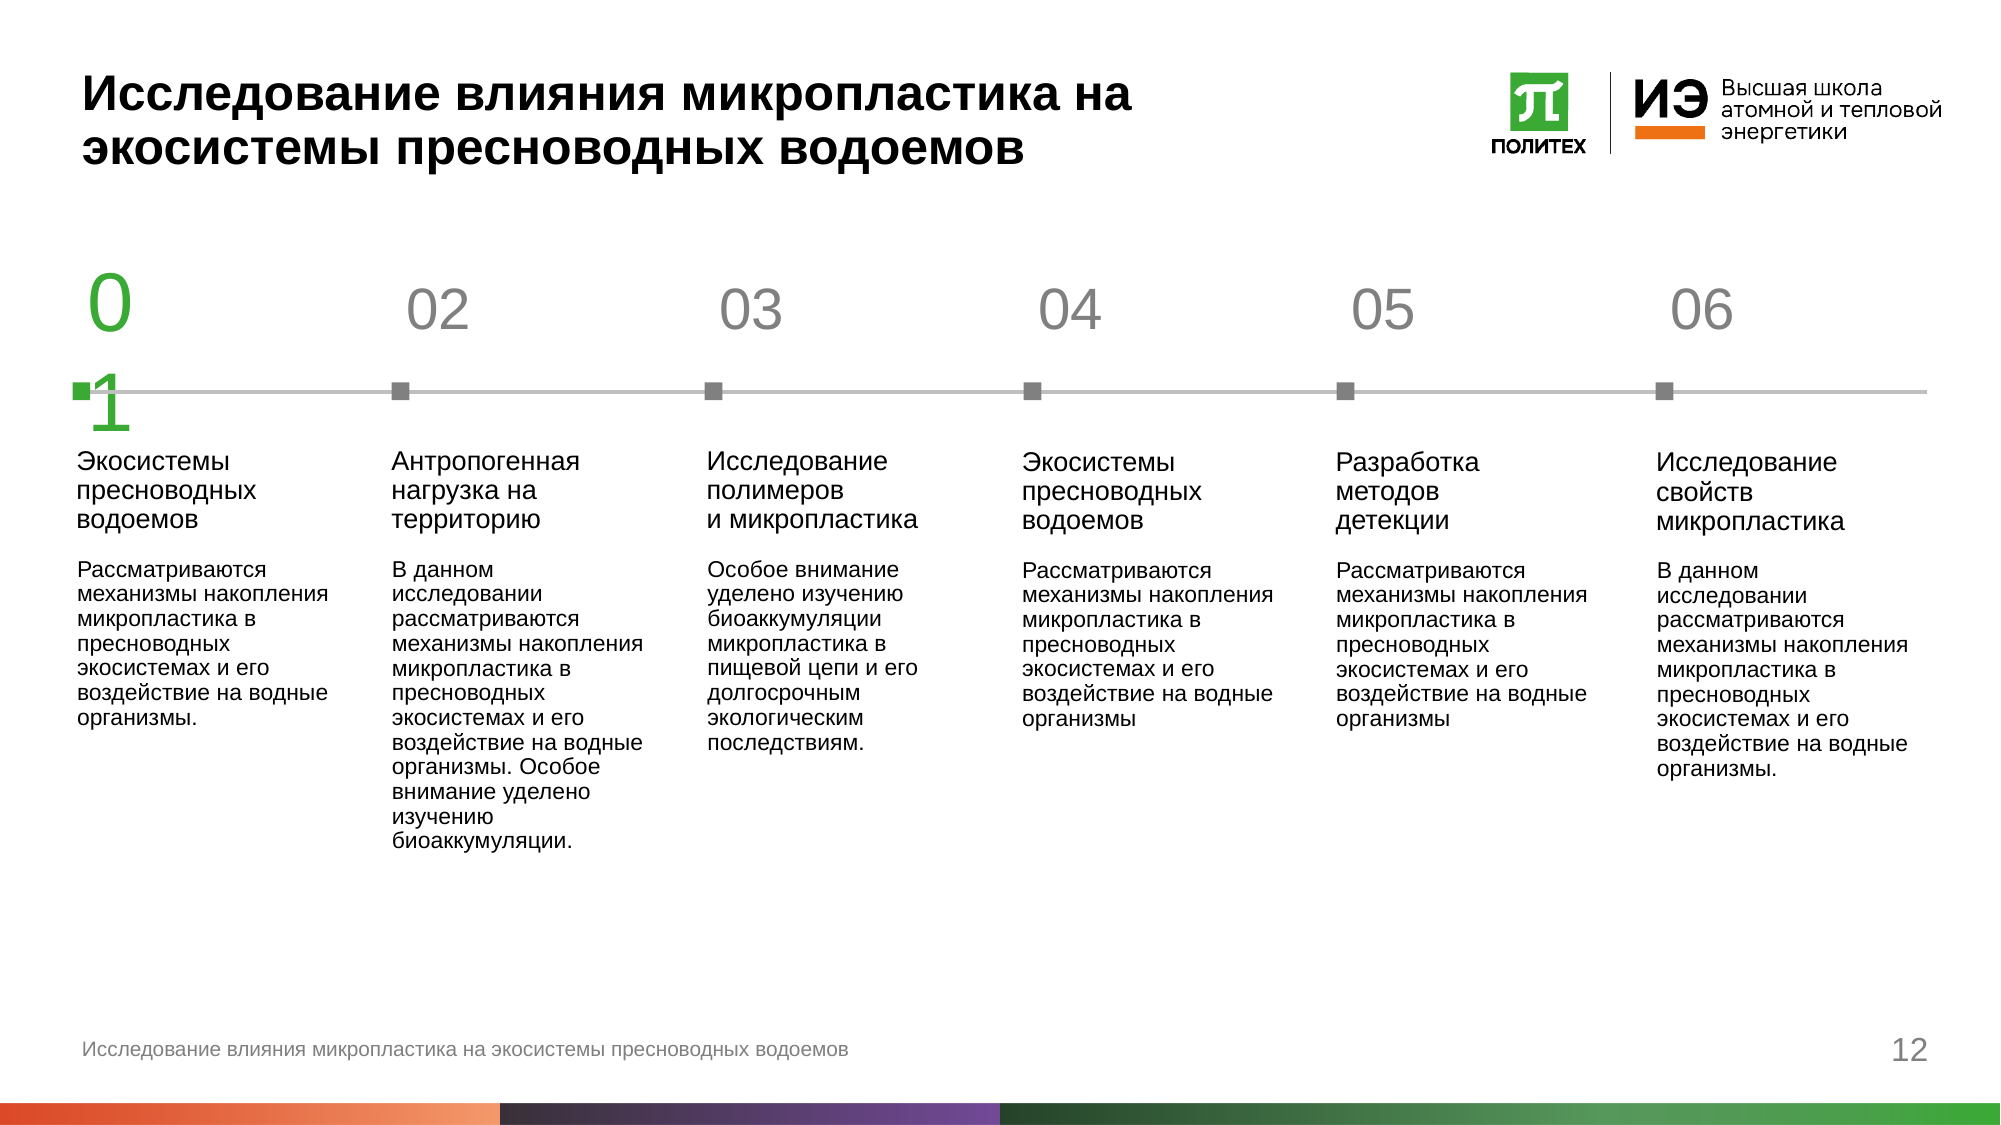

# Исследование влияния микропластика на экосистемы пресноводных водоемов
01
03
04
05
06
02

Экосистемы пресноводных водоемов
Антропогенная нагрузка на территорию
Исследование полимеров
и микропластика
Экосистемы пресноводных водоемов
Разработка методов
детекции
Исследование свойств микропластика
Рассматриваются механизмы накопления микропластика в пресноводных экосистемах и его воздействие на водные организмы.
Особое внимание уделено изучению биоаккумуляции микропластика в пищевой цепи и его долгосрочным экологическим последствиям.
В данном исследовании рассматриваются механизмы накопления микропластика в пресноводных экосистемах и его воздействие на водные организмы. Особое внимание уделено изучению биоаккумуляции.
Рассматриваются механизмы накопления микропластика в пресноводных экосистемах и его воздействие на водные организмы
Рассматриваются механизмы накопления микропластика в пресноводных экосистемах и его воздействие на водные организмы
В данном исследовании рассматриваются механизмы накопления микропластика в пресноводных экосистемах и его воздействие на водные организмы.
Исследование влияния микропластика на экосистемы пресноводных водоемов
12